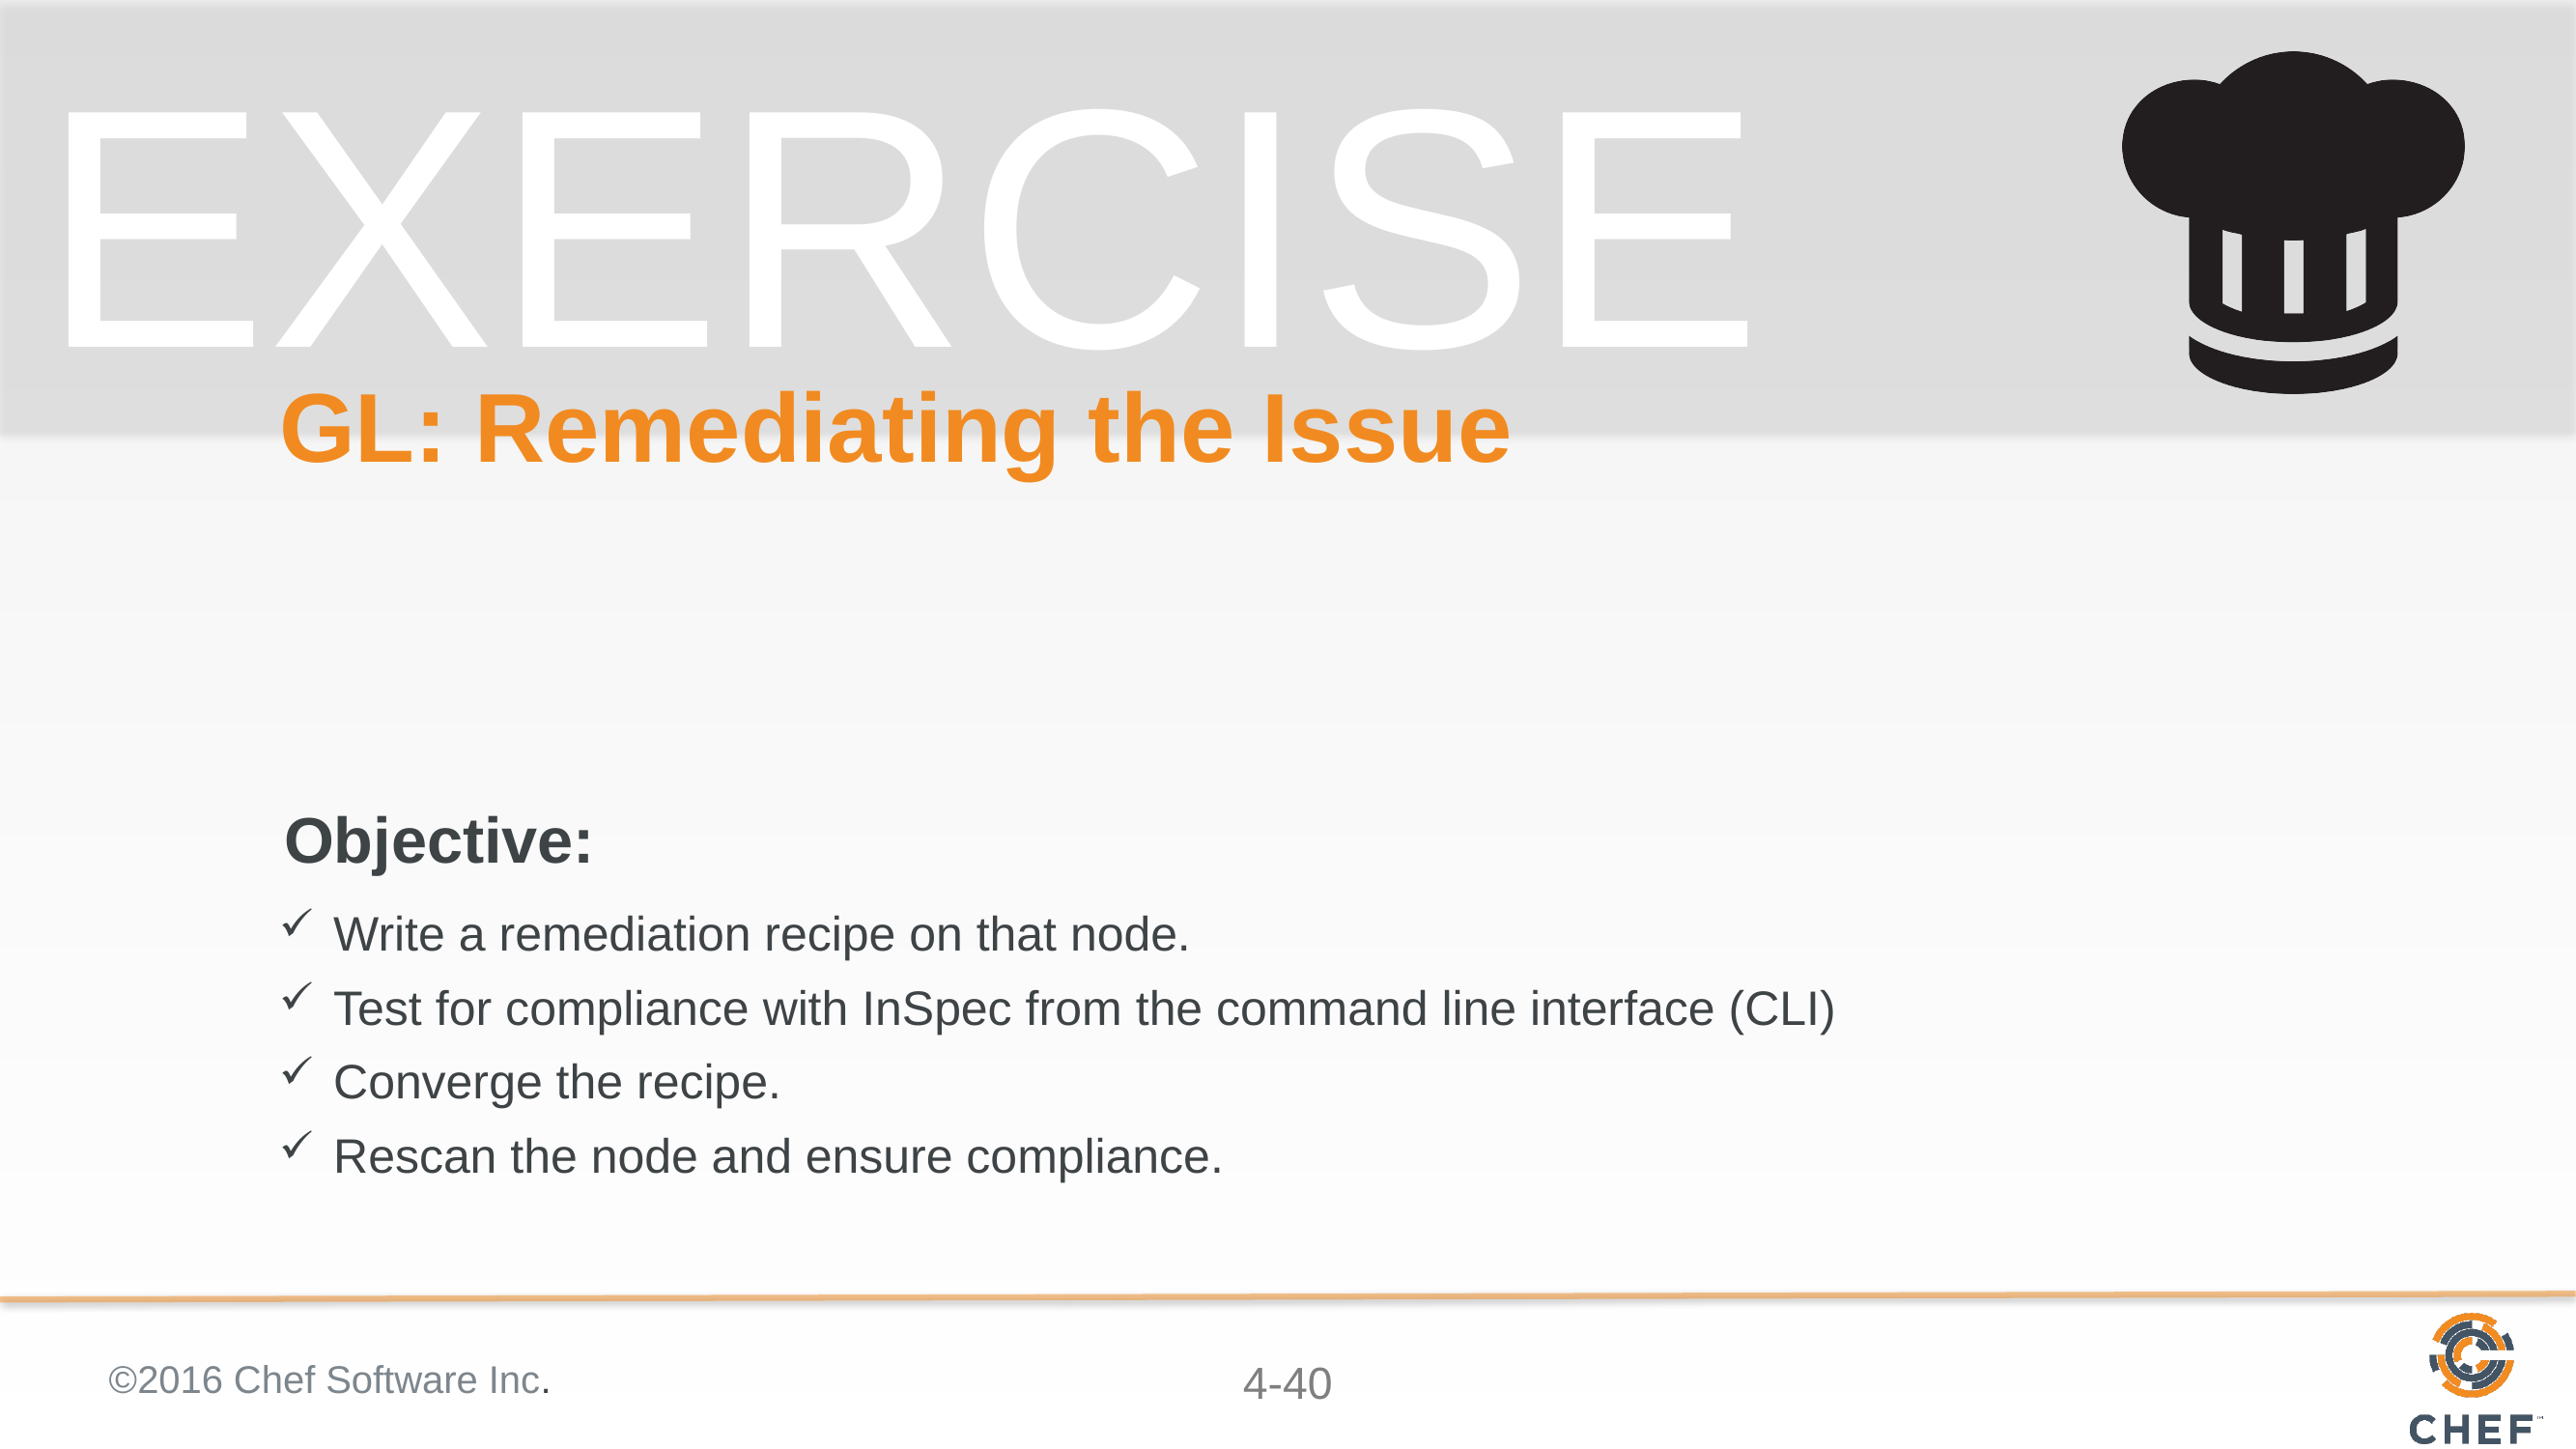

# GL: Remediating the Issue
Write a remediation recipe on that node.
Test for compliance with InSpec from the command line interface (CLI)
Converge the recipe.
Rescan the node and ensure compliance.